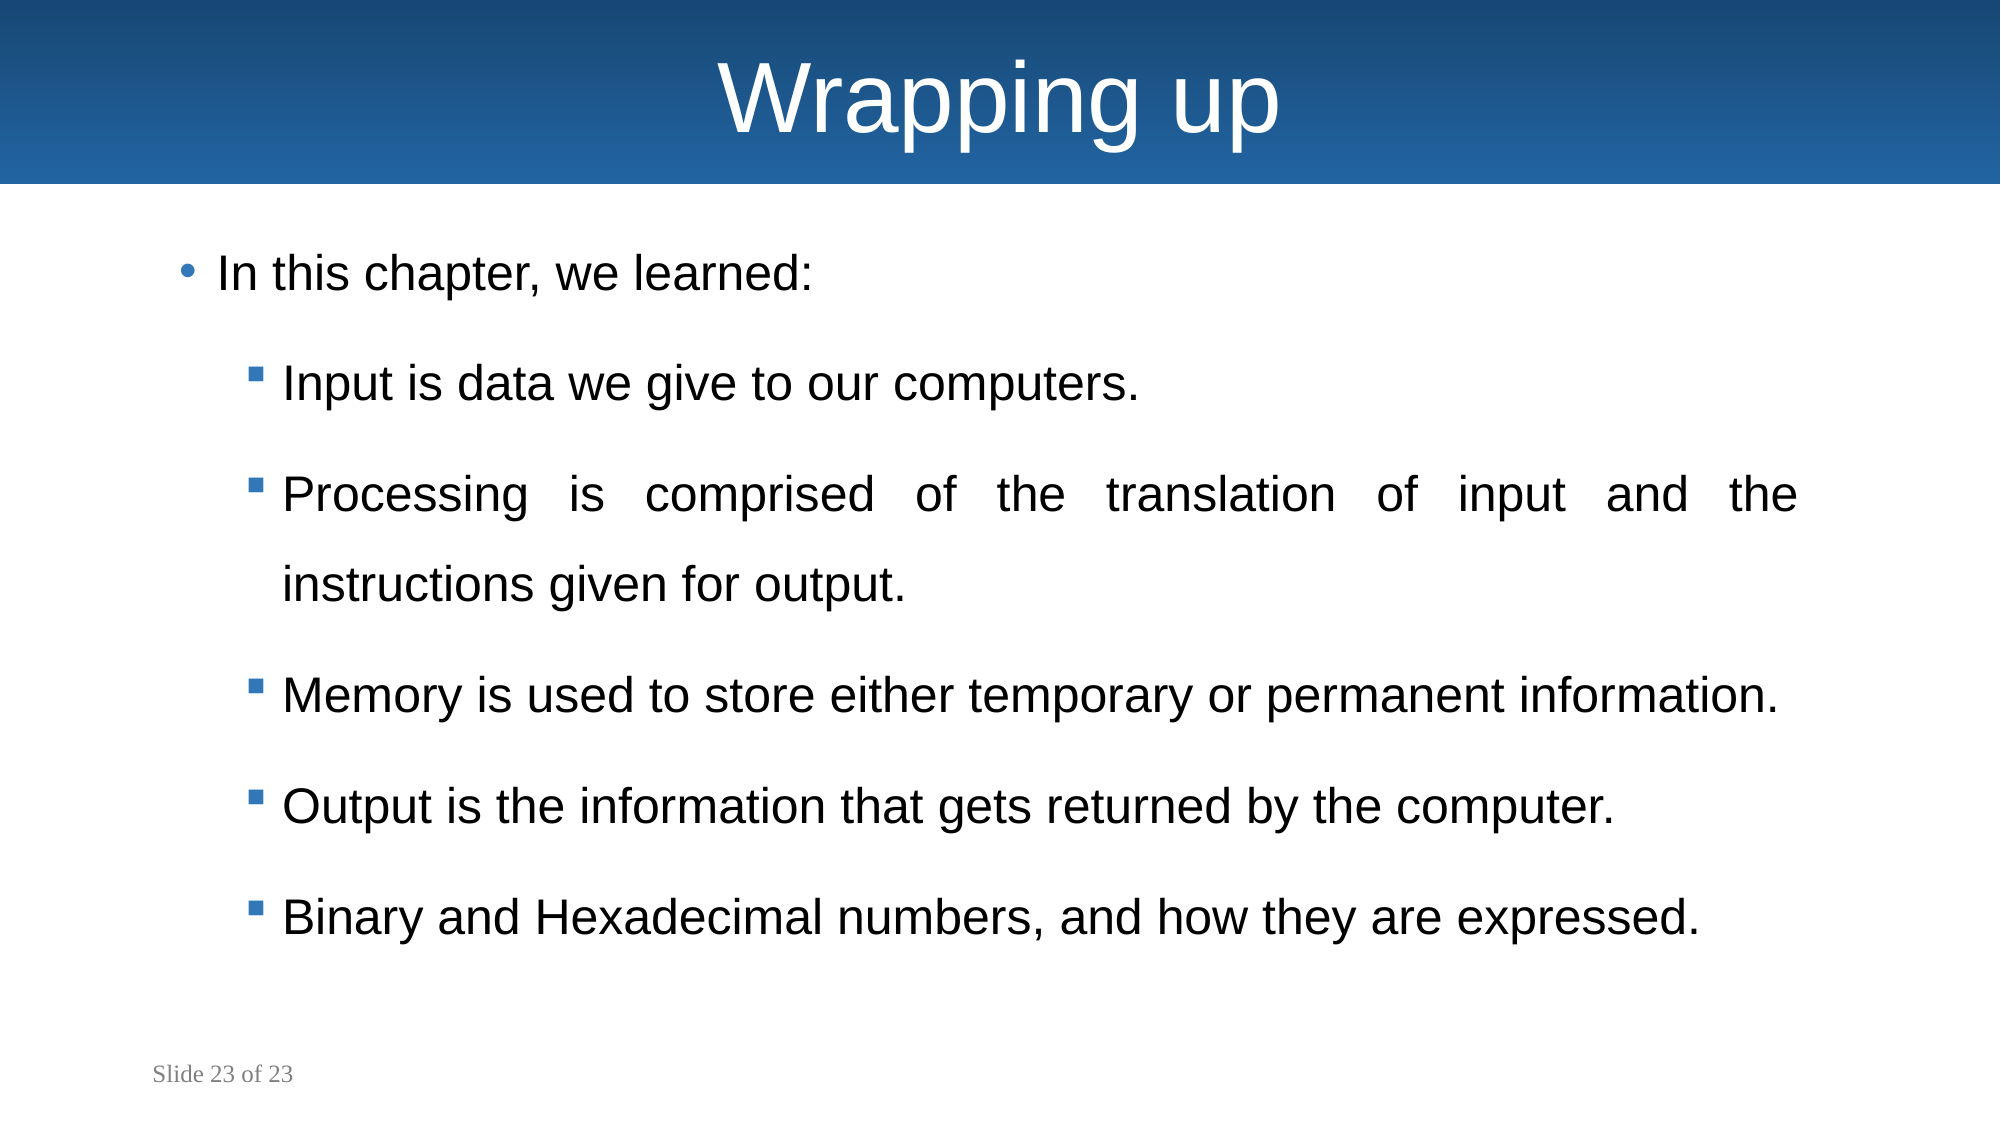

Wrapping up
In this chapter, we learned:
Input is data we give to our computers.
Processing is comprised of the translation of input and the instructions given for output.
Memory is used to store either temporary or permanent information.
Output is the information that gets returned by the computer.
Binary and Hexadecimal numbers, and how they are expressed.

Slide 23 of 23